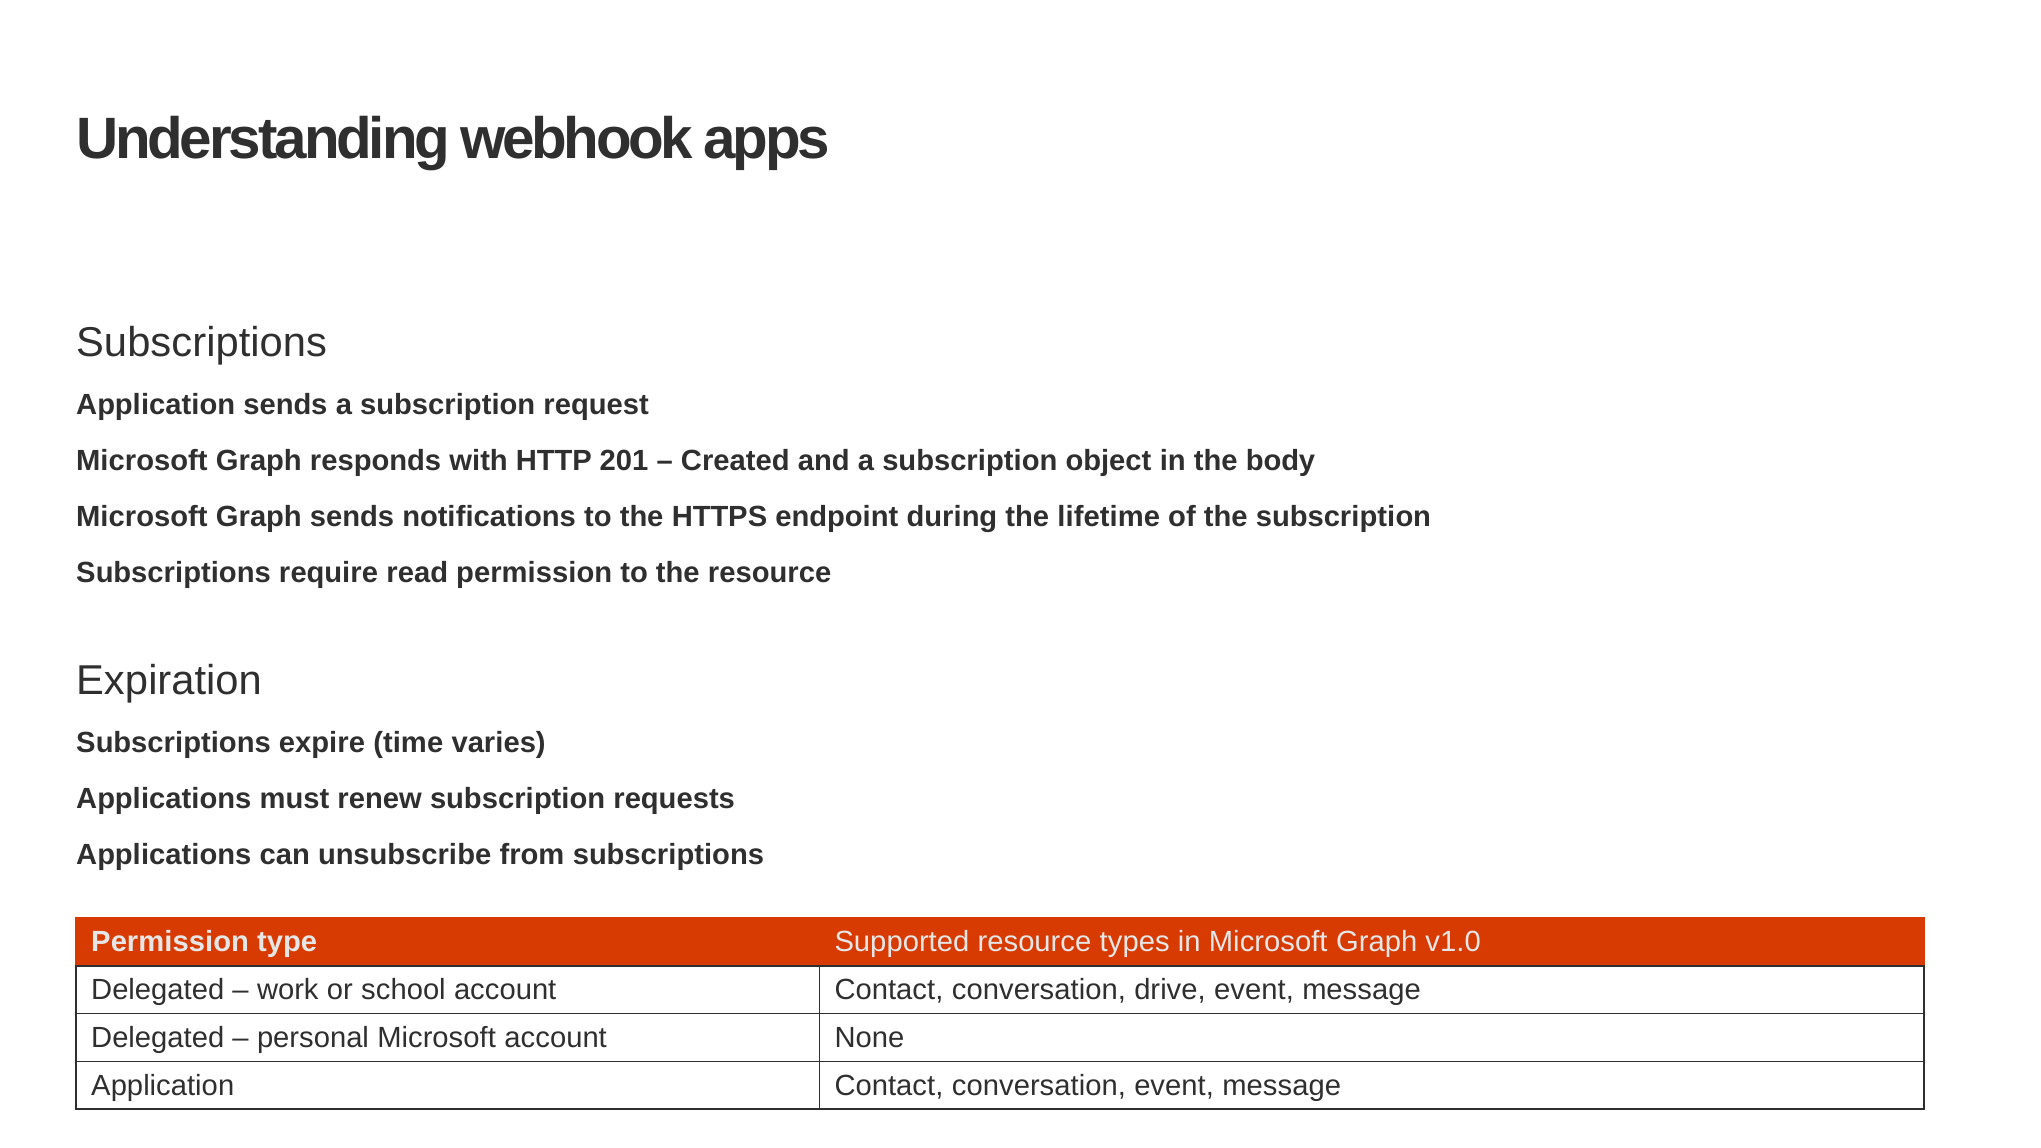

# Understanding webhook apps
Subscriptions
Application sends a subscription request
Microsoft Graph responds with HTTP 201 – Created and a subscription object in the body
Microsoft Graph sends notifications to the HTTPS endpoint during the lifetime of the subscription
Subscriptions require read permission to the resource

Expiration
Subscriptions expire (time varies)
Applications must renew subscription requests
Applications can unsubscribe from subscriptions
| Permission type | Supported resource types in Microsoft Graph v1.0 |
| --- | --- |
| Delegated – work or school account | Contact, conversation, drive, event, message |
| Delegated – personal Microsoft account | None |
| Application | Contact, conversation, event, message |